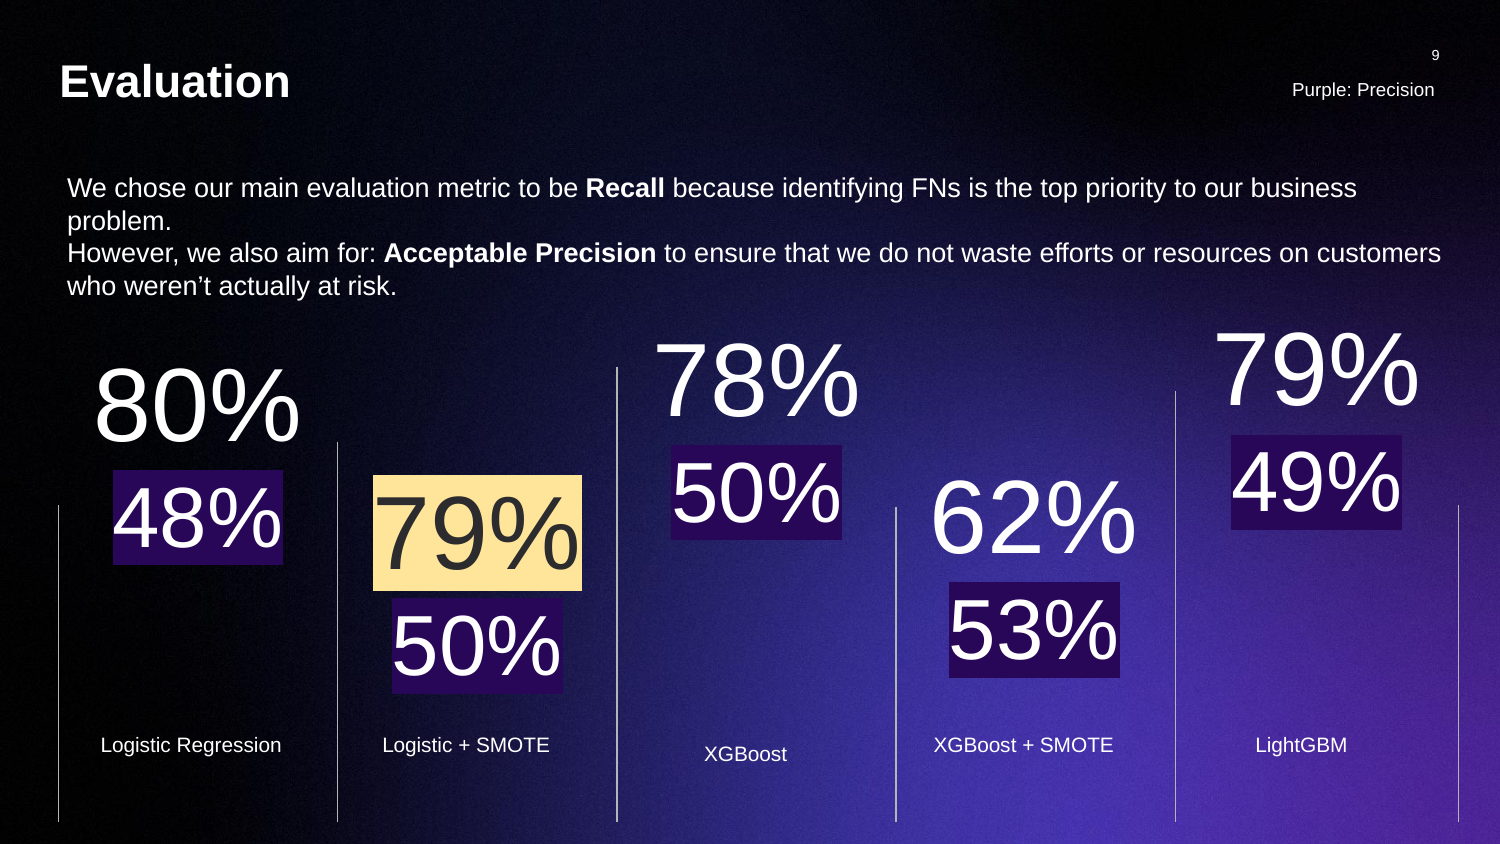

9
Evaluation
Purple: Precision
We chose our main evaluation metric to be Recall because identifying FNs is the top priority to our business problem.
However, we also aim for: Acceptable Precision to ensure that we do not waste efforts or resources on customers who weren’t actually at risk.
79%
49%
# 80%
48%
78%
50%
79%
50%
62%
53%
Logistic Regression
Logistic + SMOTE
XGBoost + SMOTE
LightGBM
XGBoost